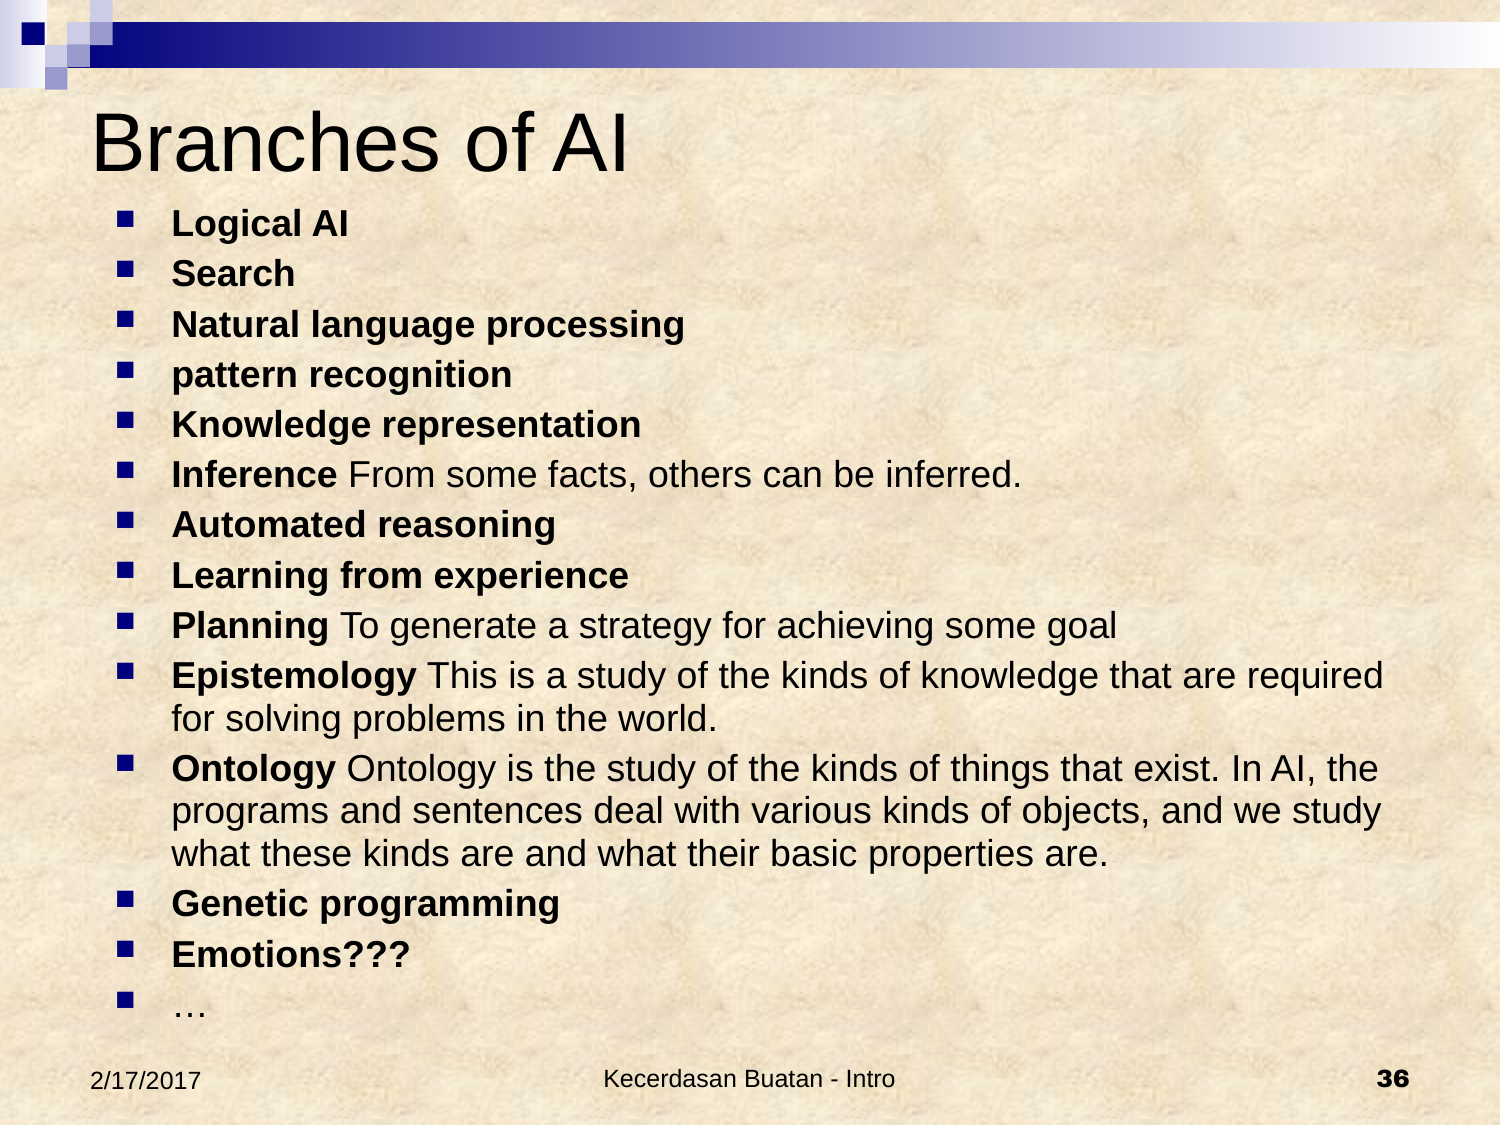

# Branches of AI
Logical AI
Search
Natural language processing
pattern recognition
Knowledge representation
Inference From some facts, others can be inferred.
Automated reasoning
Learning from experience
Planning To generate a strategy for achieving some goal
Epistemology This is a study of the kinds of knowledge that are required for solving problems in the world.
Ontology Ontology is the study of the kinds of things that exist. In AI, the programs and sentences deal with various kinds of objects, and we study what these kinds are and what their basic properties are.
Genetic programming
Emotions???
…
2/17/2017
Kecerdasan Buatan - Intro
36